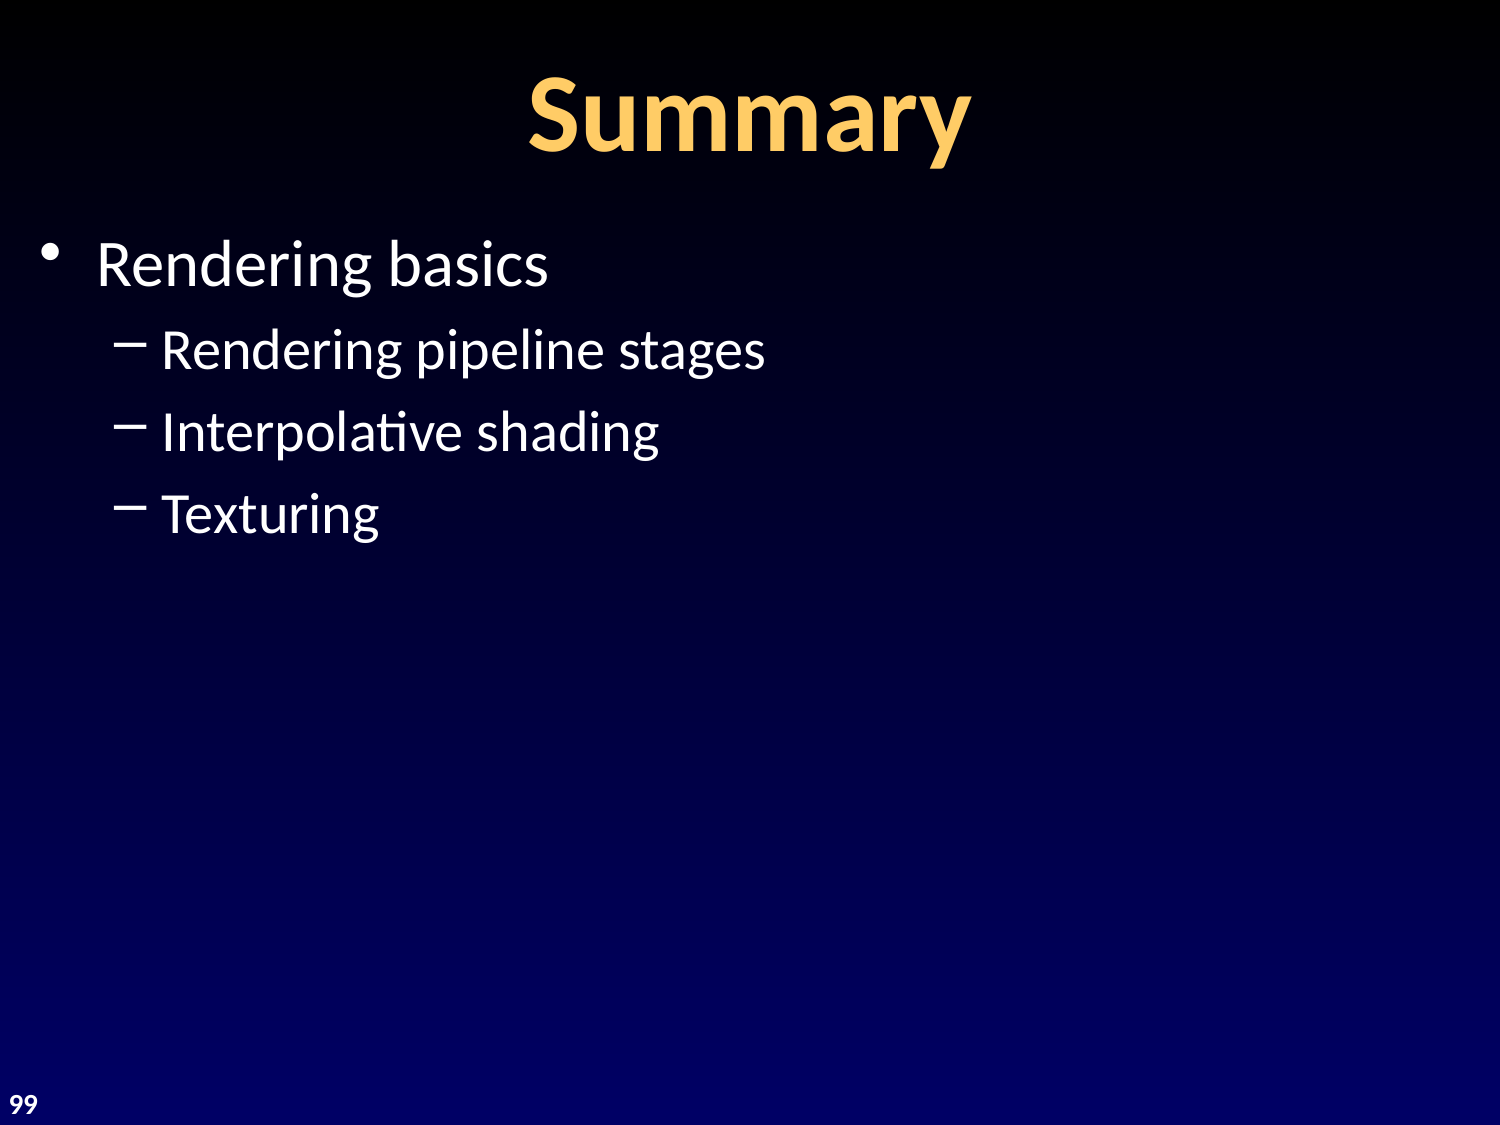

# Summary
Rendering basics
Rendering pipeline stages
Interpolative shading
Texturing
99